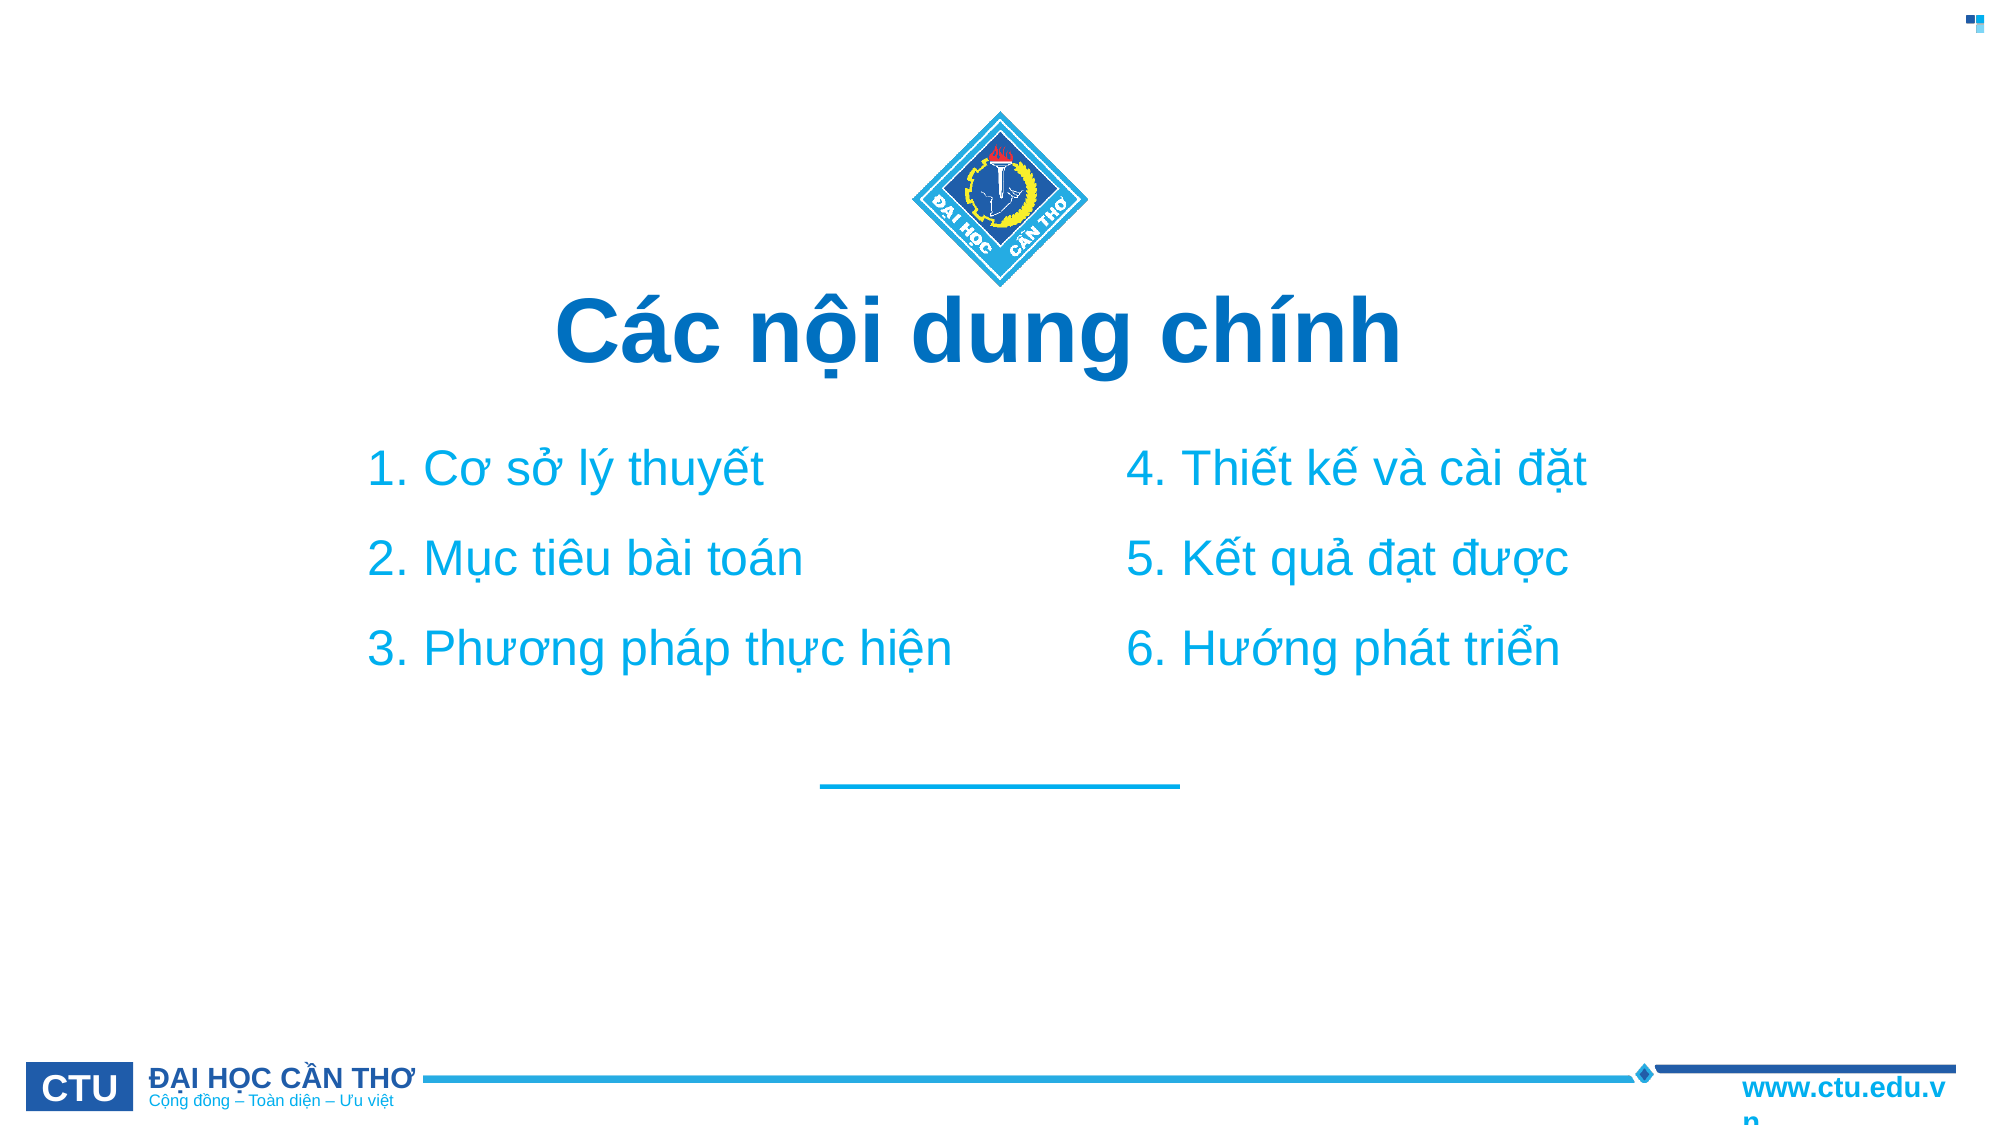

# Các nội dung chính
1. Cơ sở lý thuyết
2. Mục tiêu bài toán
3. Phương pháp thực hiện

4. Thiết kế và cài đặt
5. Kết quả đạt được
6. Hướng phát triển